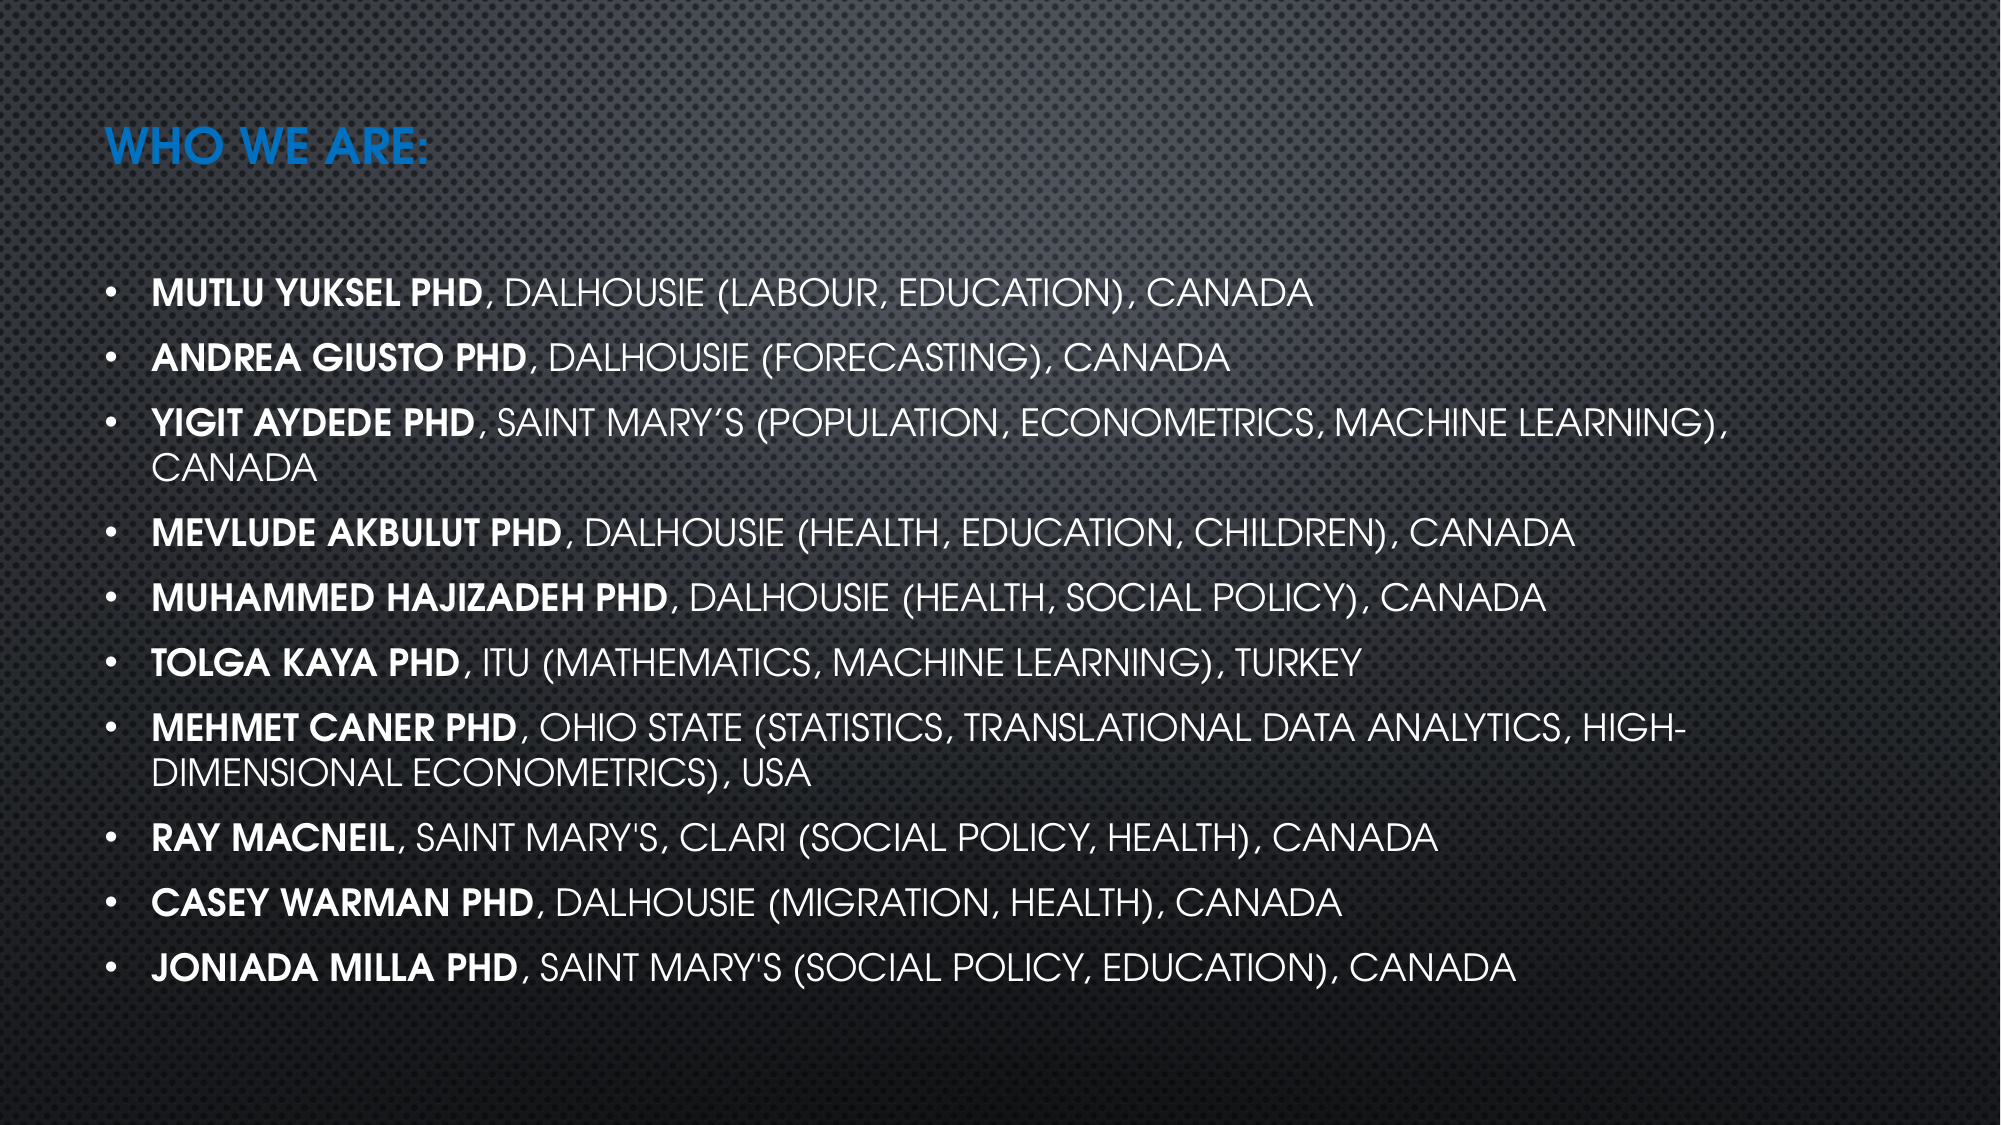

# Who we are:
Mutlu Yuksel PhD, Dalhousie (labour, education), Canada
Andrea Giusto PhD, Dalhousie (forecasting), Canada
Yigit Aydede PhD, Saint Mary’s (population, econometrics, machine learning), Canada
Mevlude Akbulut PhD, Dalhousie (health, education, Children), Canada
Muhammed Hajizadeh PhD, Dalhousie (health, social policy), Canada
Tolga Kaya PhD, ITU (mathematics, machine learning), Turkey
Mehmet Caner PhD, Ohio State (Statistics, Translational Data Analytics, High-dimensional econometrics), USA
Ray MacNeil, Saint Mary's, clari (social policy, health), Canada
Casey Warman PhD, Dalhousie (migration, health), Canada
Joniada Milla PhD, Saint Mary's (social Policy, education), Canada